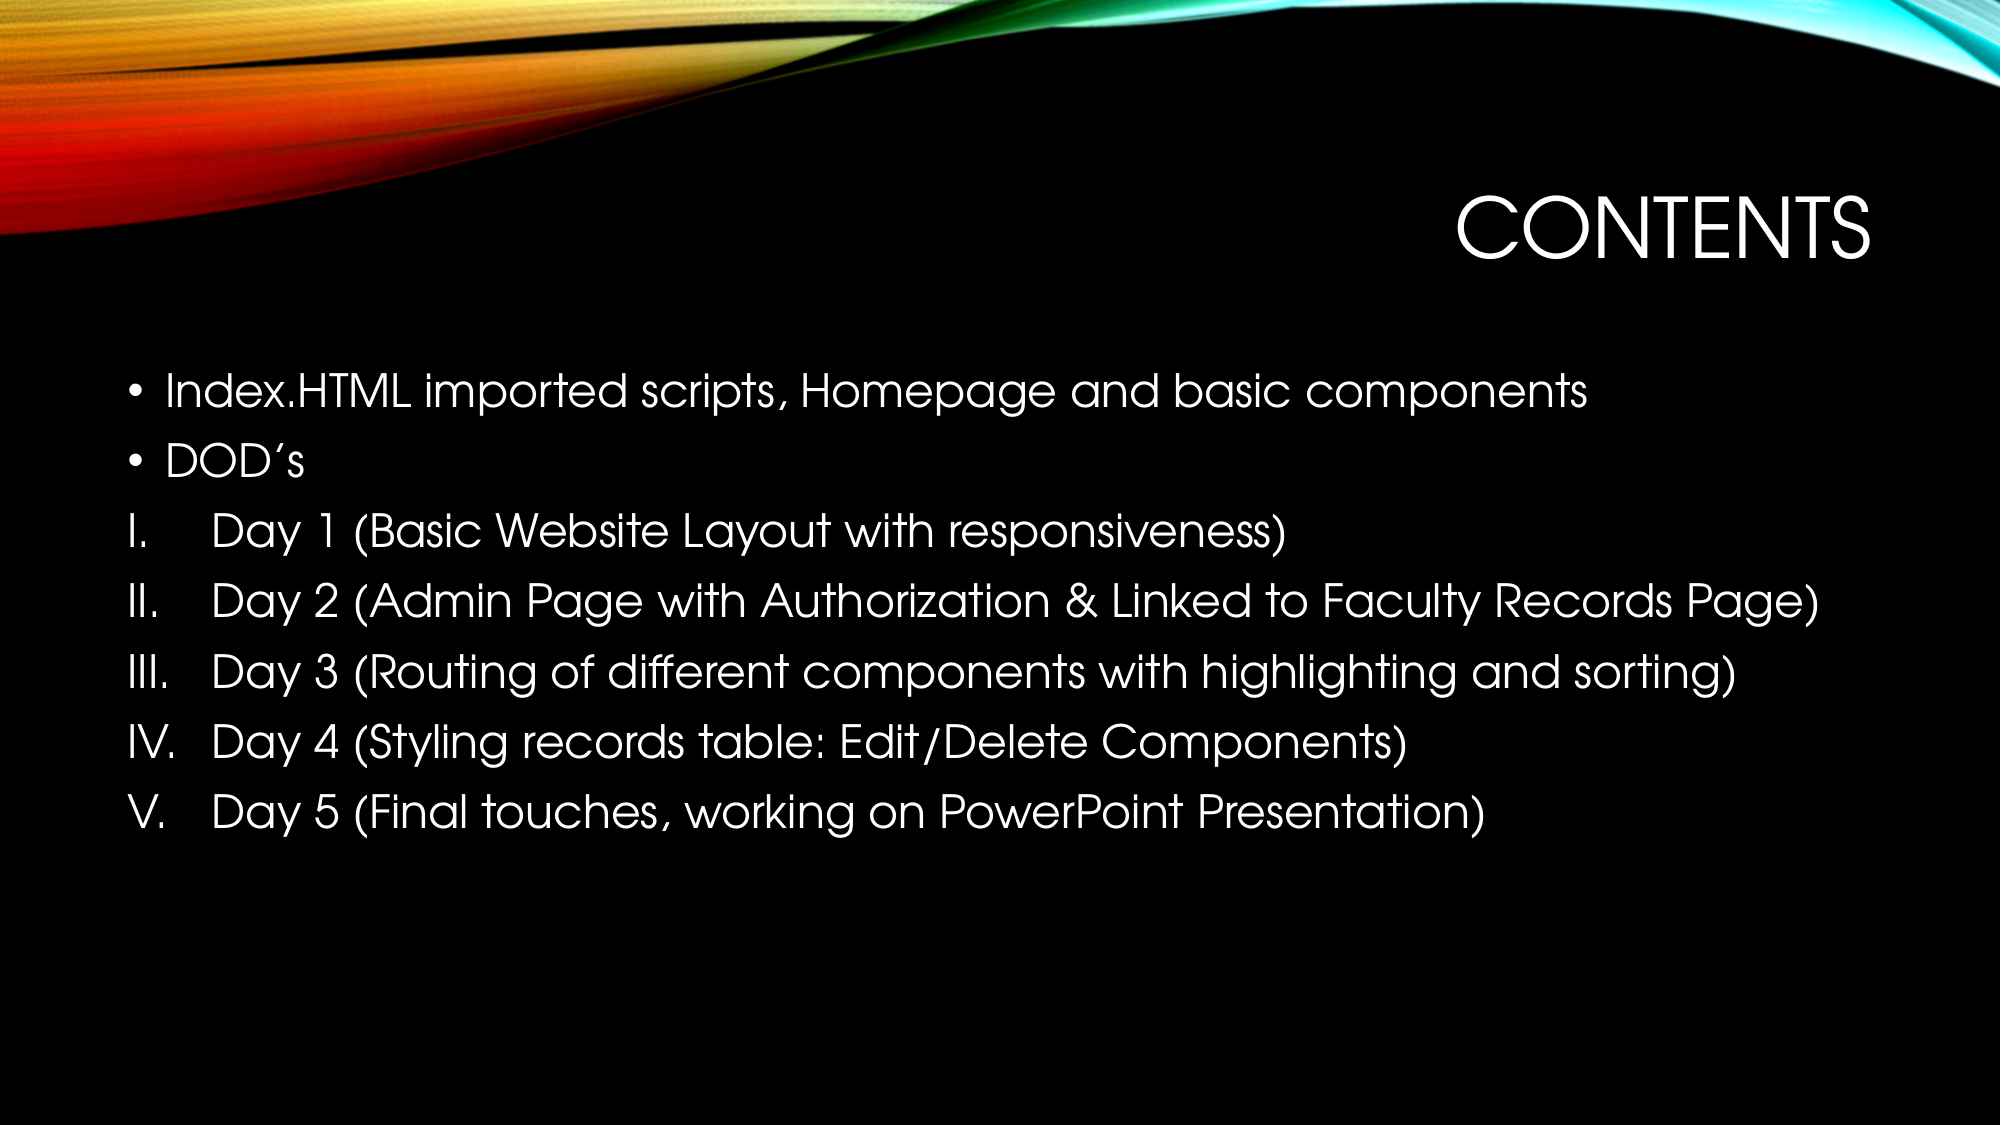

# CONTENTS
Index.HTML imported scripts, Homepage and basic components
DOD’s
Day 1 (Basic Website Layout with responsiveness)
Day 2 (Admin Page with Authorization & Linked to Faculty Records Page)
Day 3 (Routing of different components with highlighting and sorting)
Day 4 (Styling records table: Edit/Delete Components)
Day 5 (Final touches, working on PowerPoint Presentation)